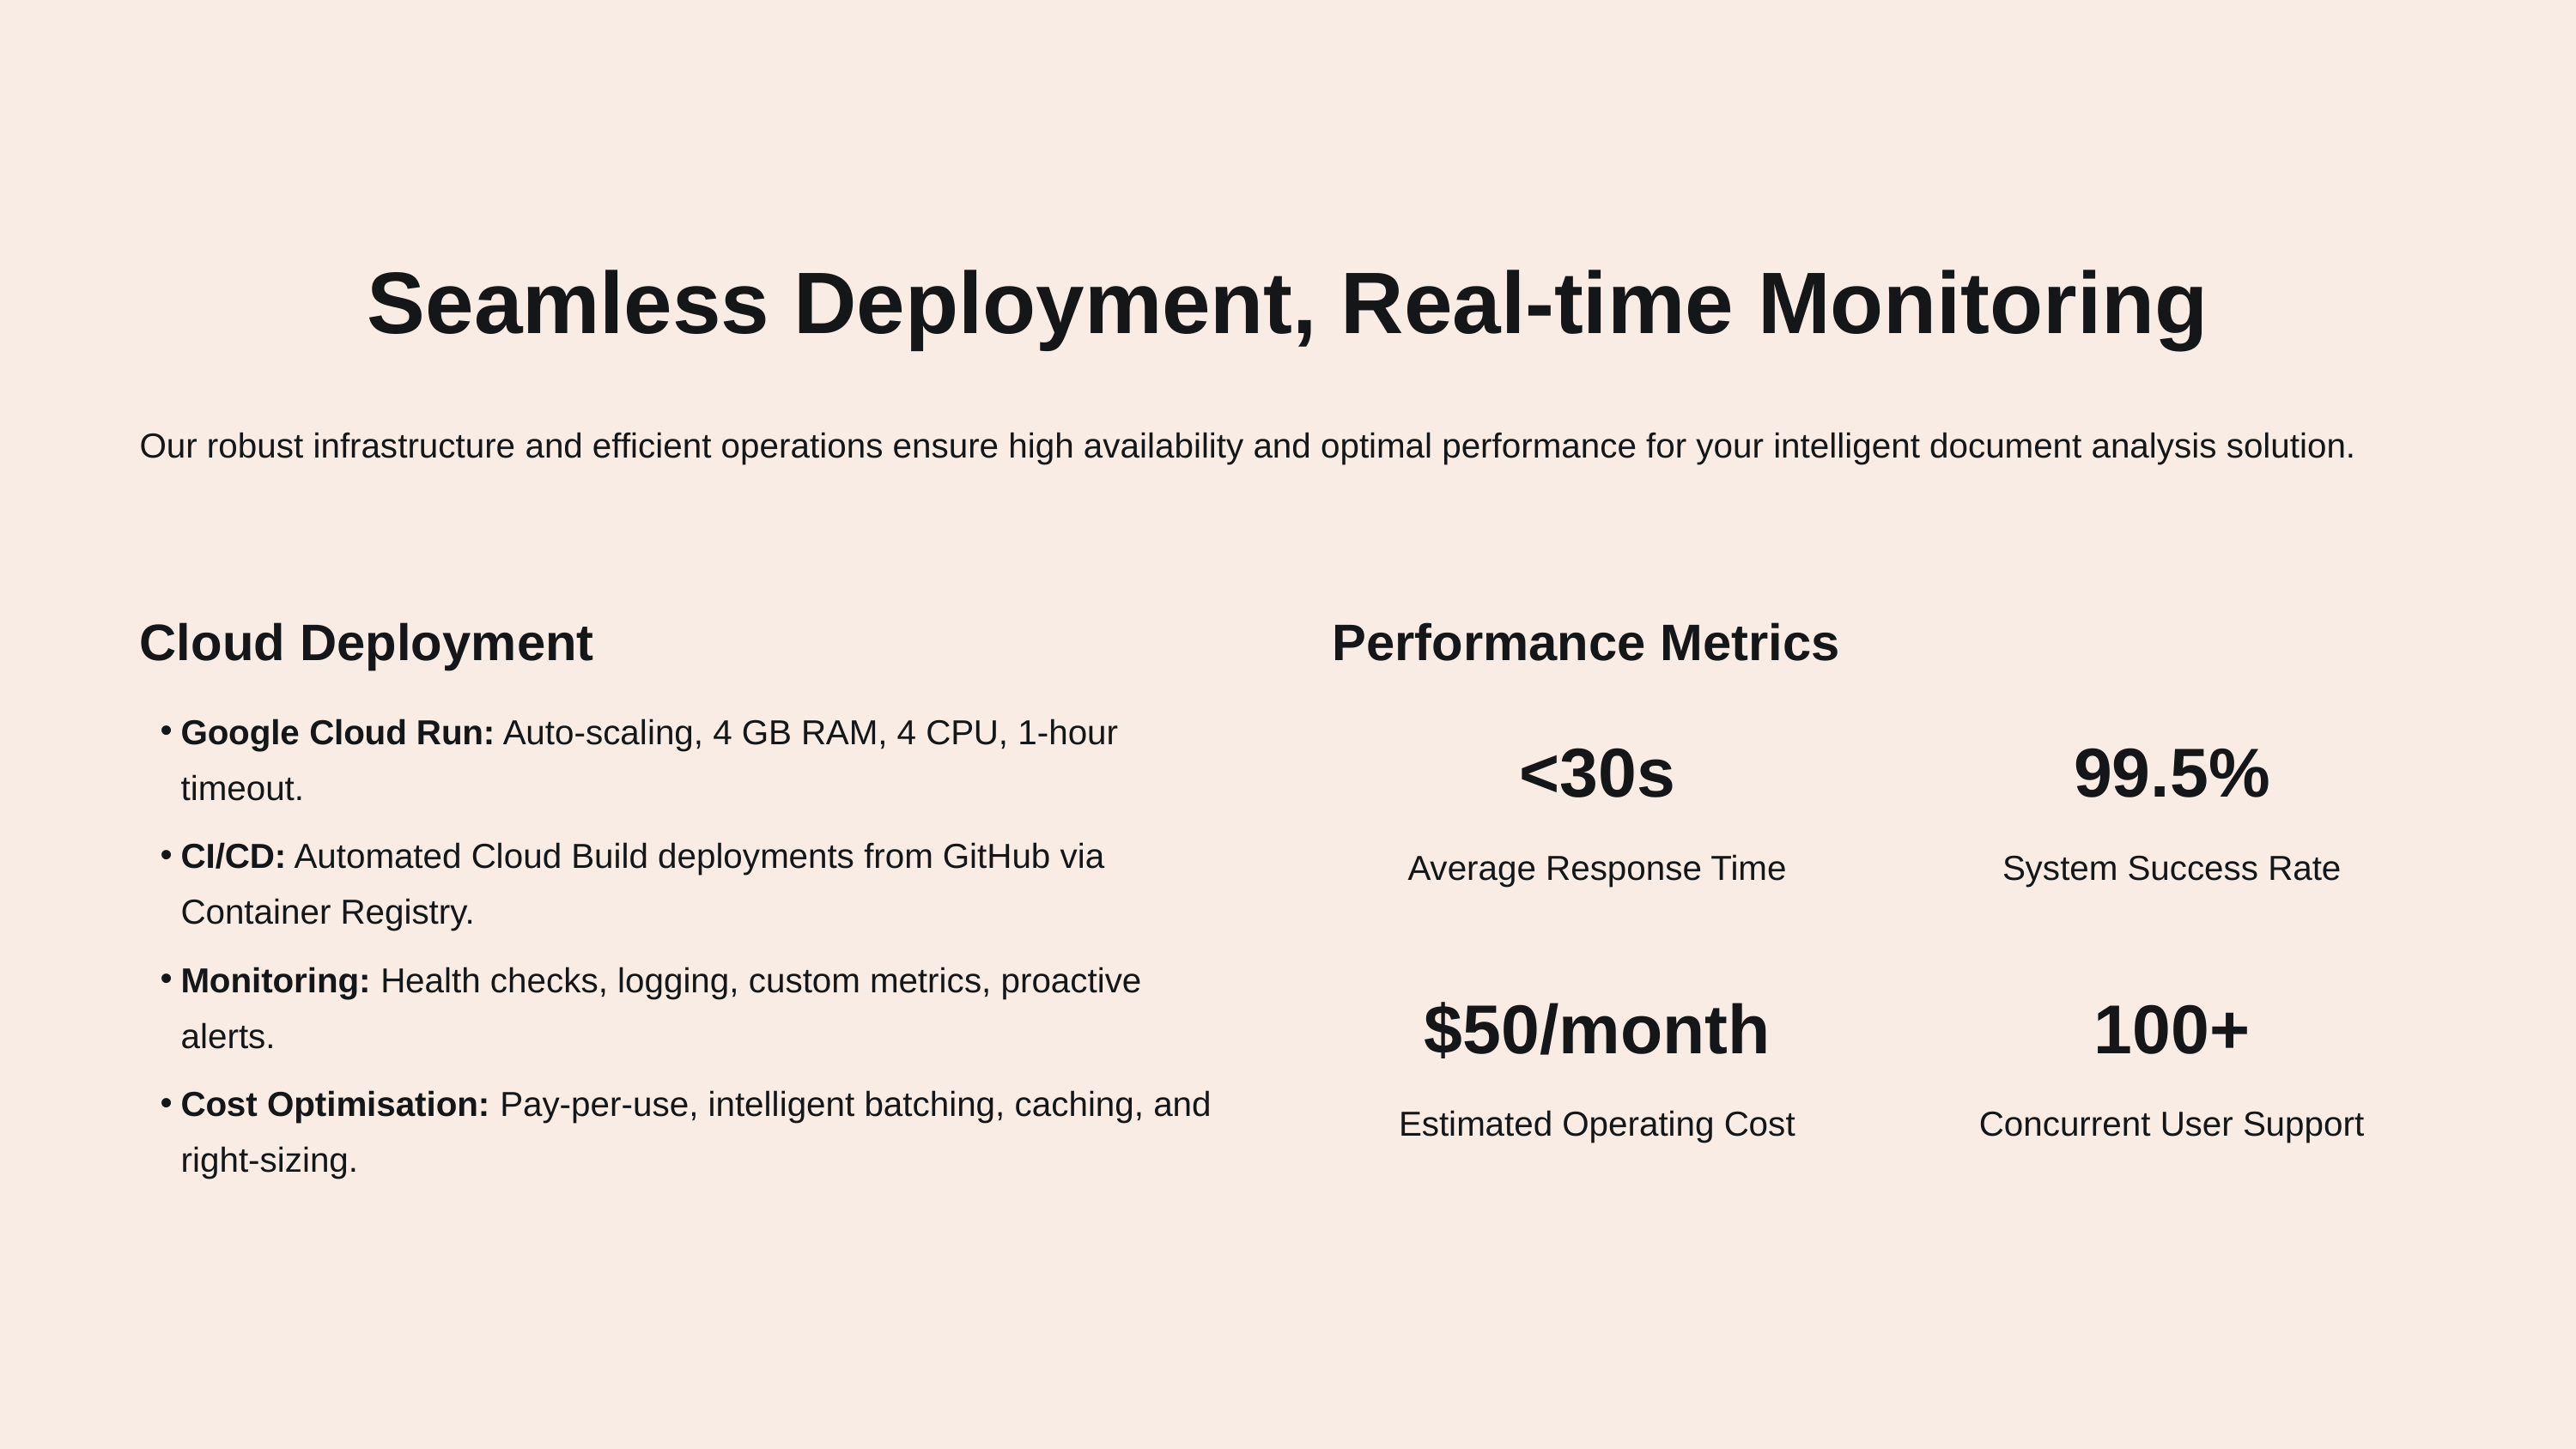

Seamless Deployment, Real-time Monitoring
Our robust infrastructure and efficient operations ensure high availability and optimal performance for your intelligent document analysis solution.
Cloud Deployment
Performance Metrics
Google Cloud Run: Auto-scaling, 4 GB RAM, 4 CPU, 1-hour timeout.
<30s
99.5%
CI/CD: Automated Cloud Build deployments from GitHub via Container Registry.
Average Response Time
System Success Rate
Monitoring: Health checks, logging, custom metrics, proactive alerts.
$50/month
100+
Cost Optimisation: Pay-per-use, intelligent batching, caching, and right-sizing.
Estimated Operating Cost
Concurrent User Support